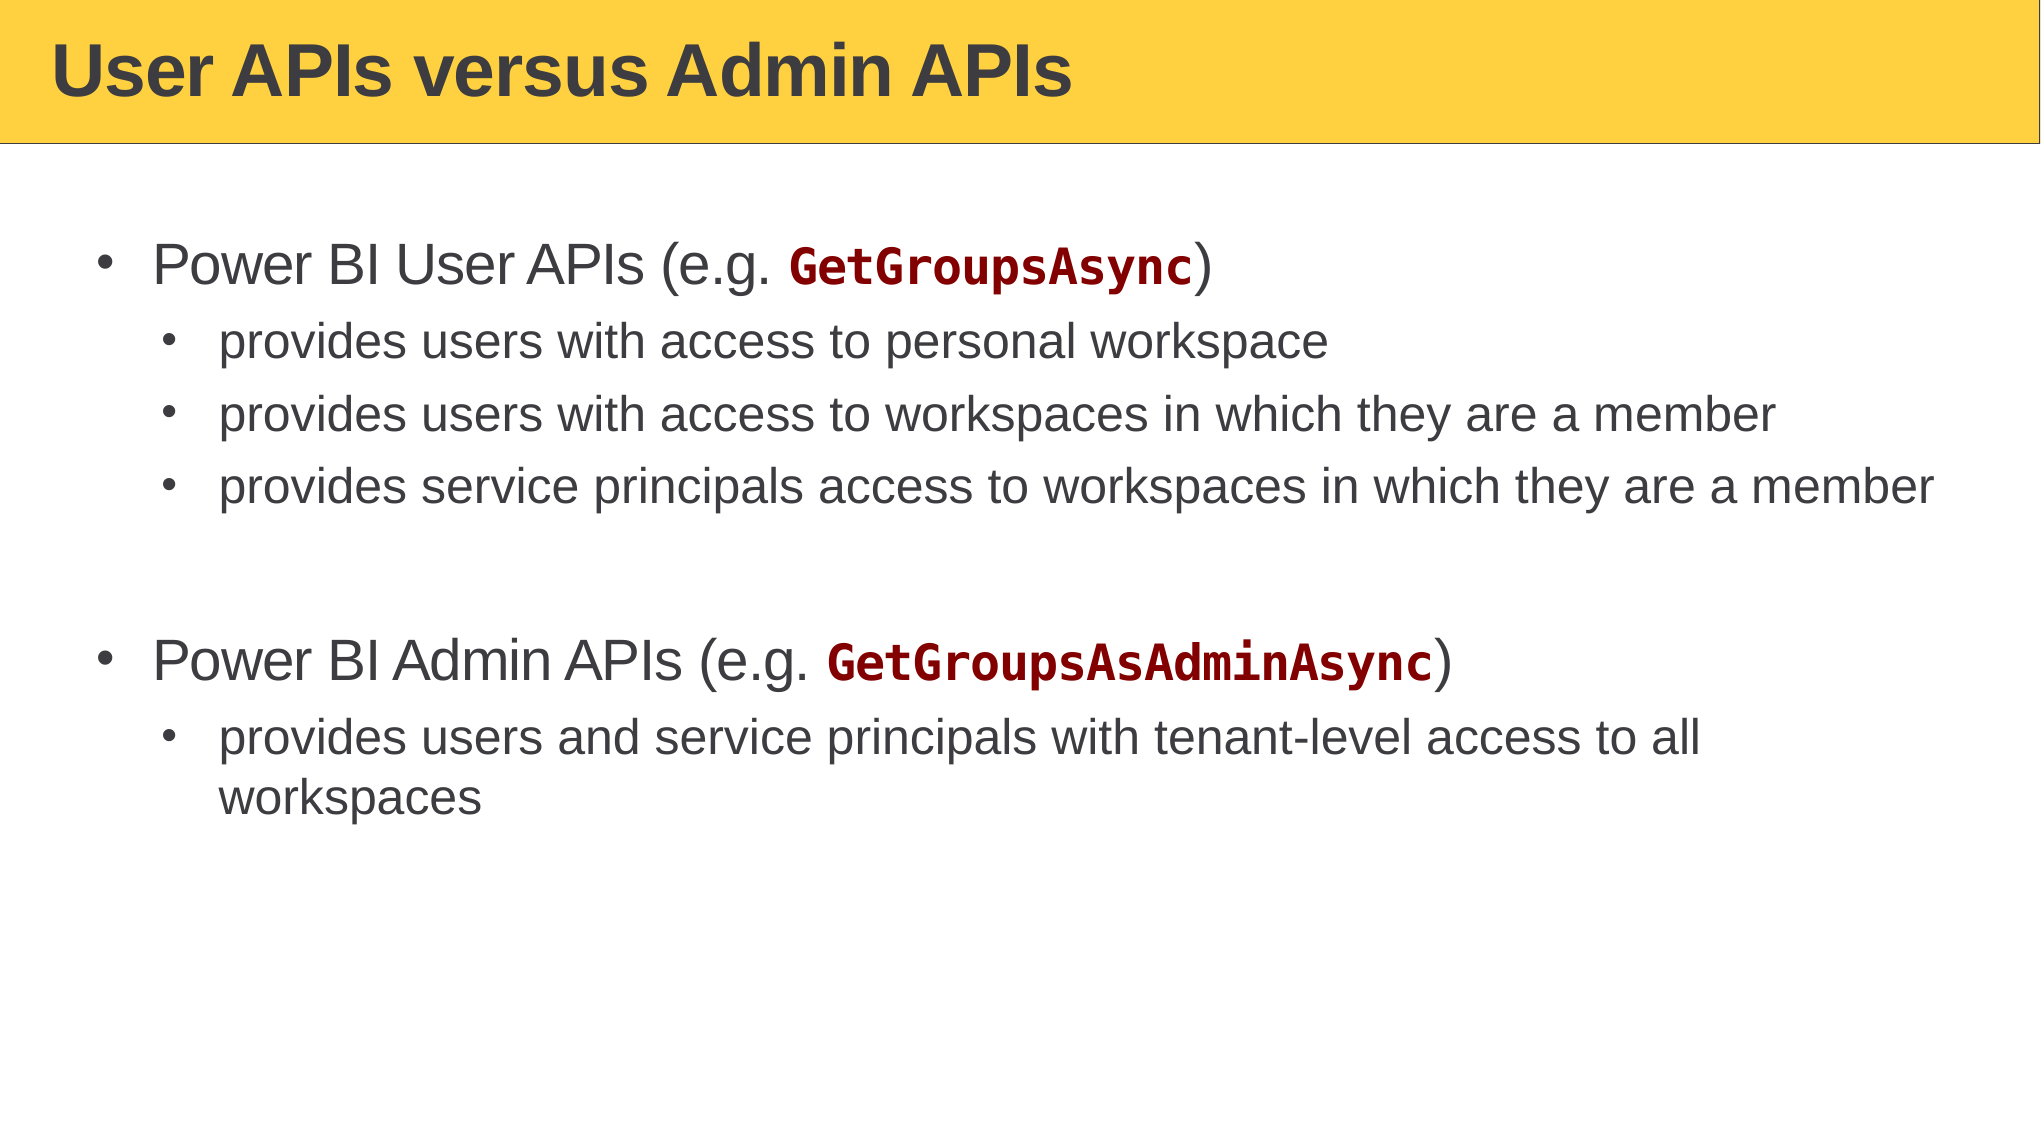

# User APIs versus Admin APIs
Power BI User APIs (e.g. GetGroupsAsync)
provides users with access to personal workspace
provides users with access to workspaces in which they are a member
provides service principals access to workspaces in which they are a member

Power BI Admin APIs (e.g. GetGroupsAsAdminAsync)
provides users and service principals with tenant-level access to all workspaces